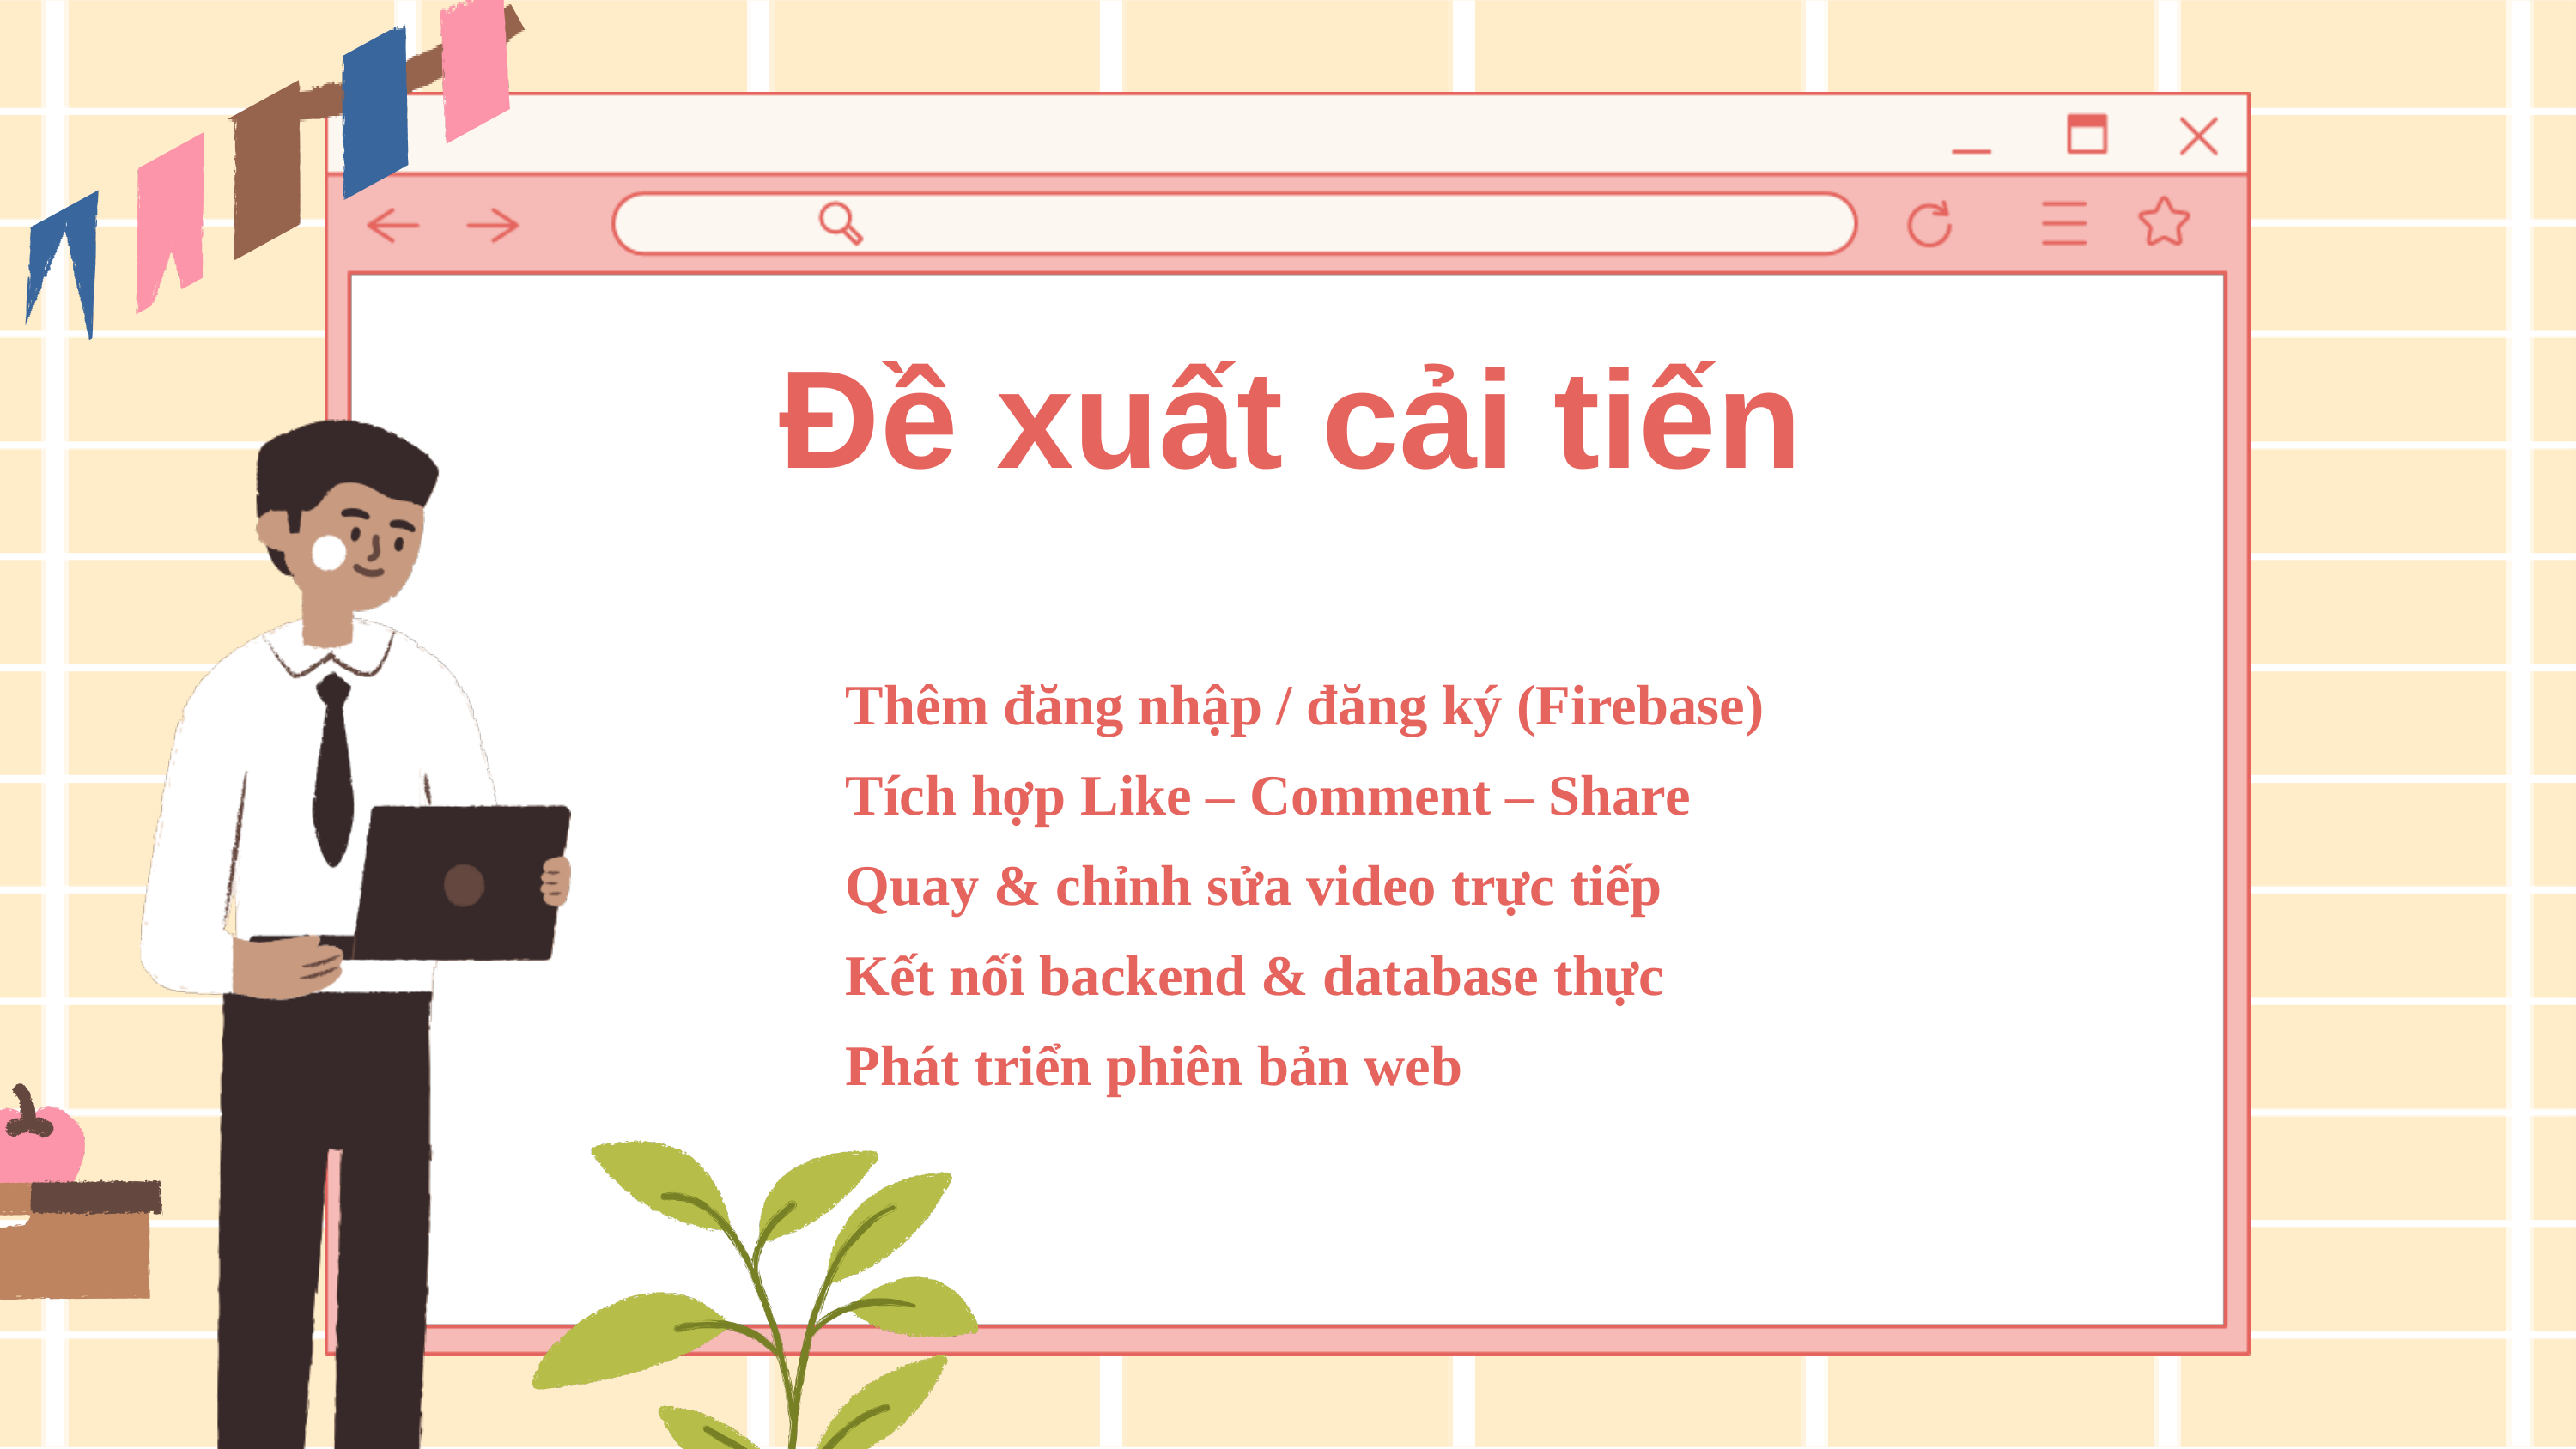

Đề xuất cải tiến

Thêm đăng nhập / đăng ký (Firebase)
Tích hợp Like – Comment – Share
Quay & chỉnh sửa video trực tiếp
Kết nối backend & database thực
Phát triển phiên bản web